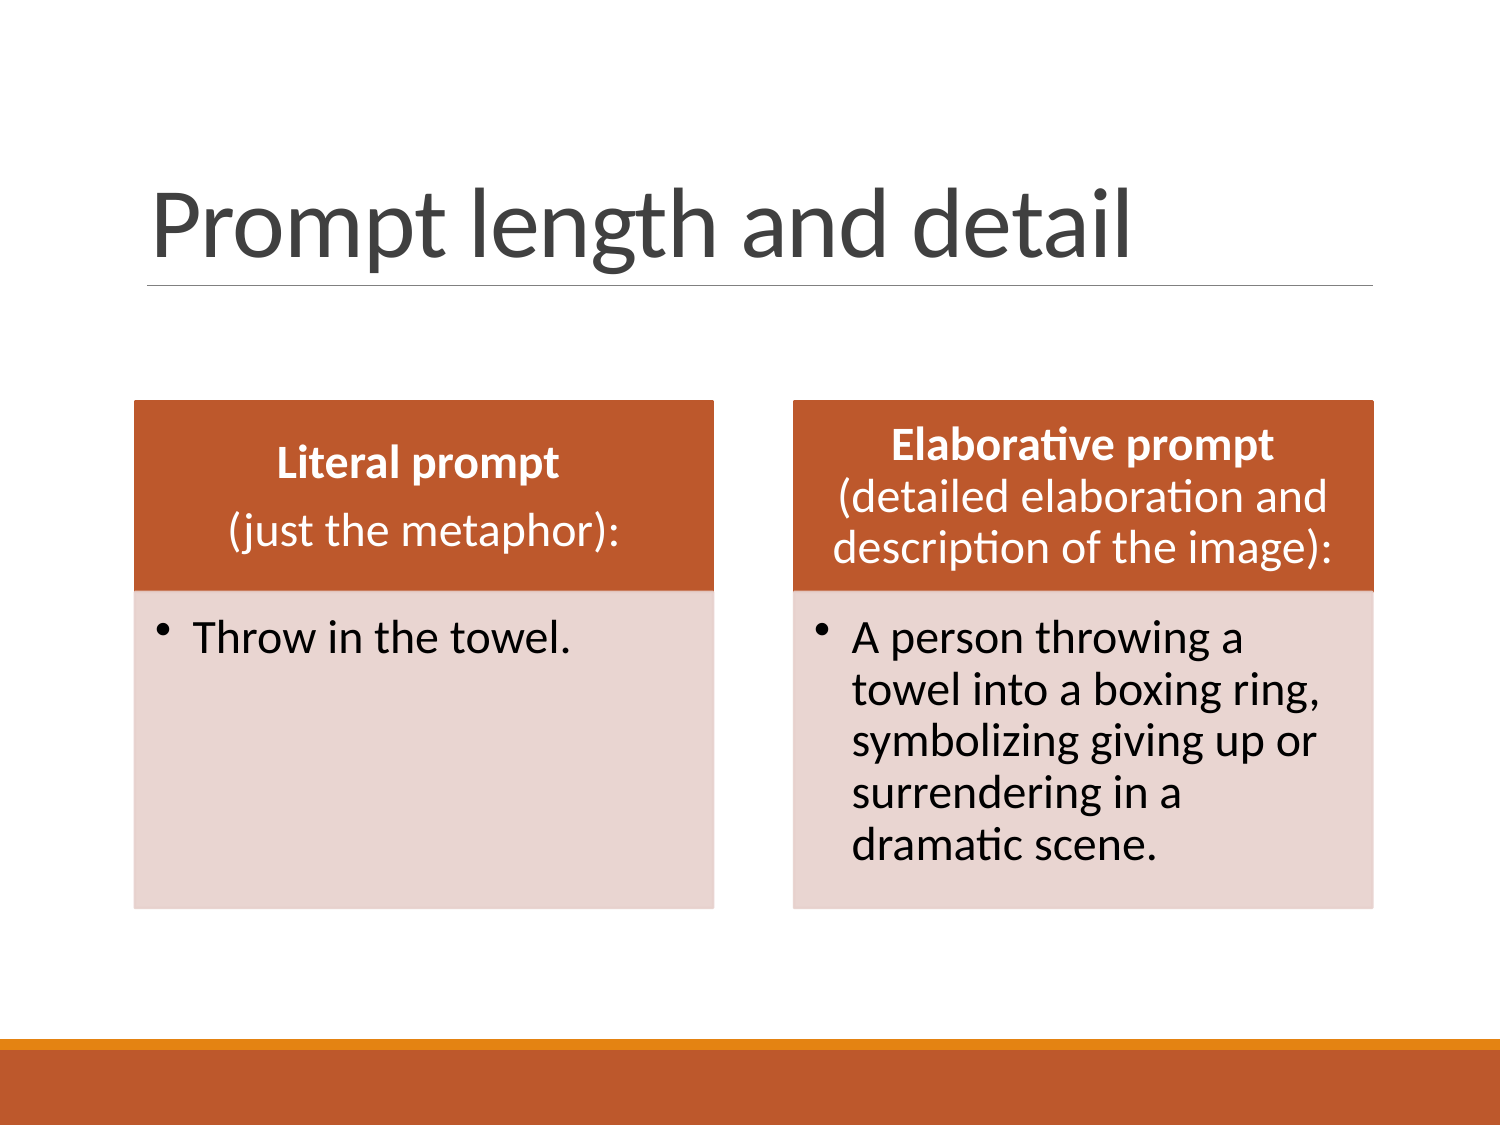

# Prompt length and detail
Literal prompt
(just the metaphor):
Throw in the towel.
Elaborative prompt (detailed elaboration and description of the image):
A person throwing a towel into a boxing ring, symbolizing giving up or surrendering in a dramatic scene.